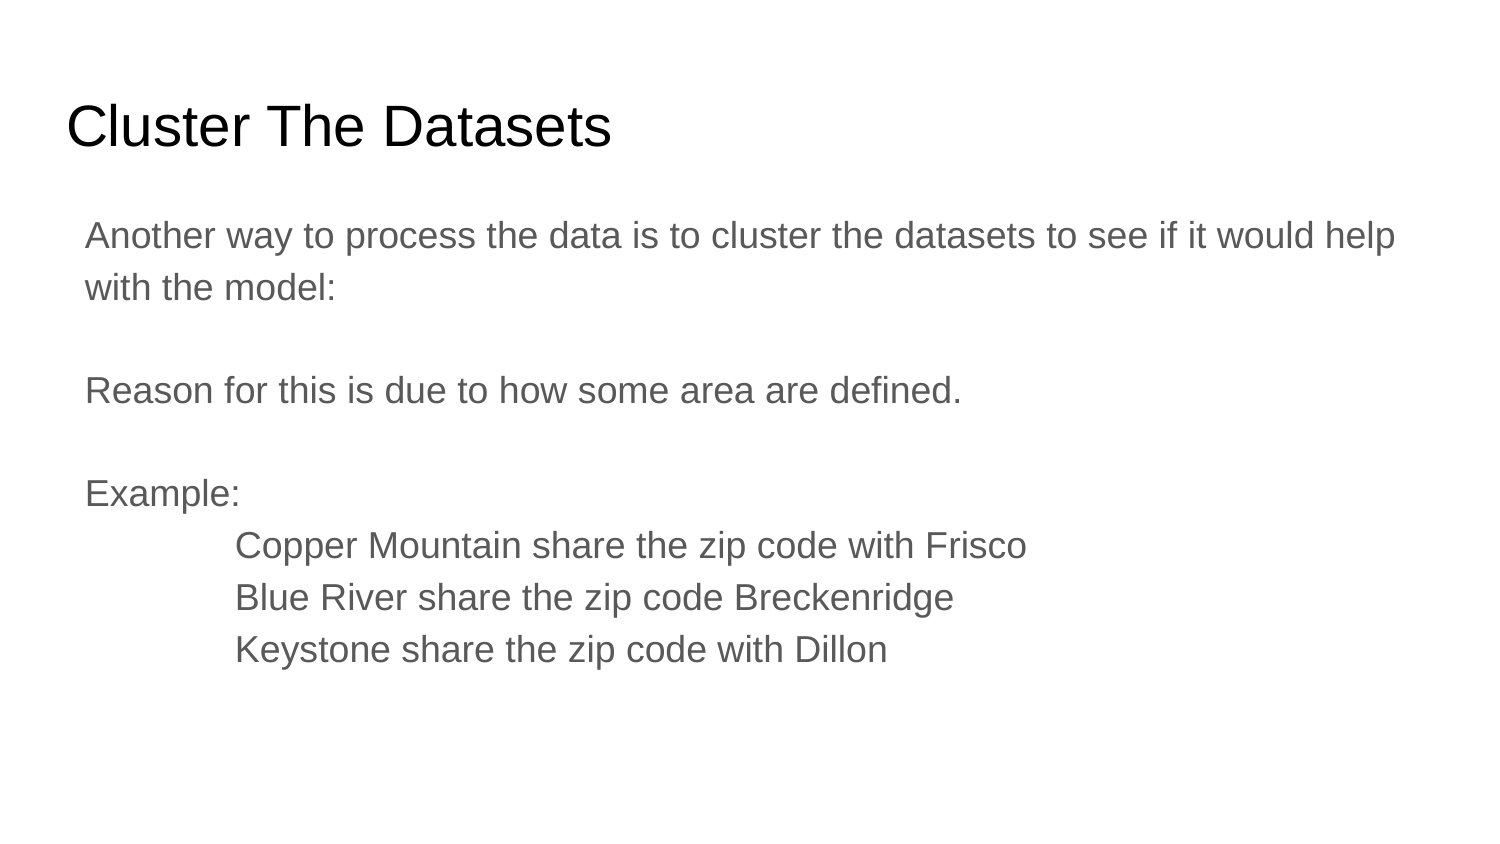

# Cluster The Datasets
Another way to process the data is to cluster the datasets to see if it would help with the model:

Reason for this is due to how some area are defined.

Example:
	Copper Mountain share the zip code with Frisco
	Blue River share the zip code Breckenridge
	Keystone share the zip code with Dillon